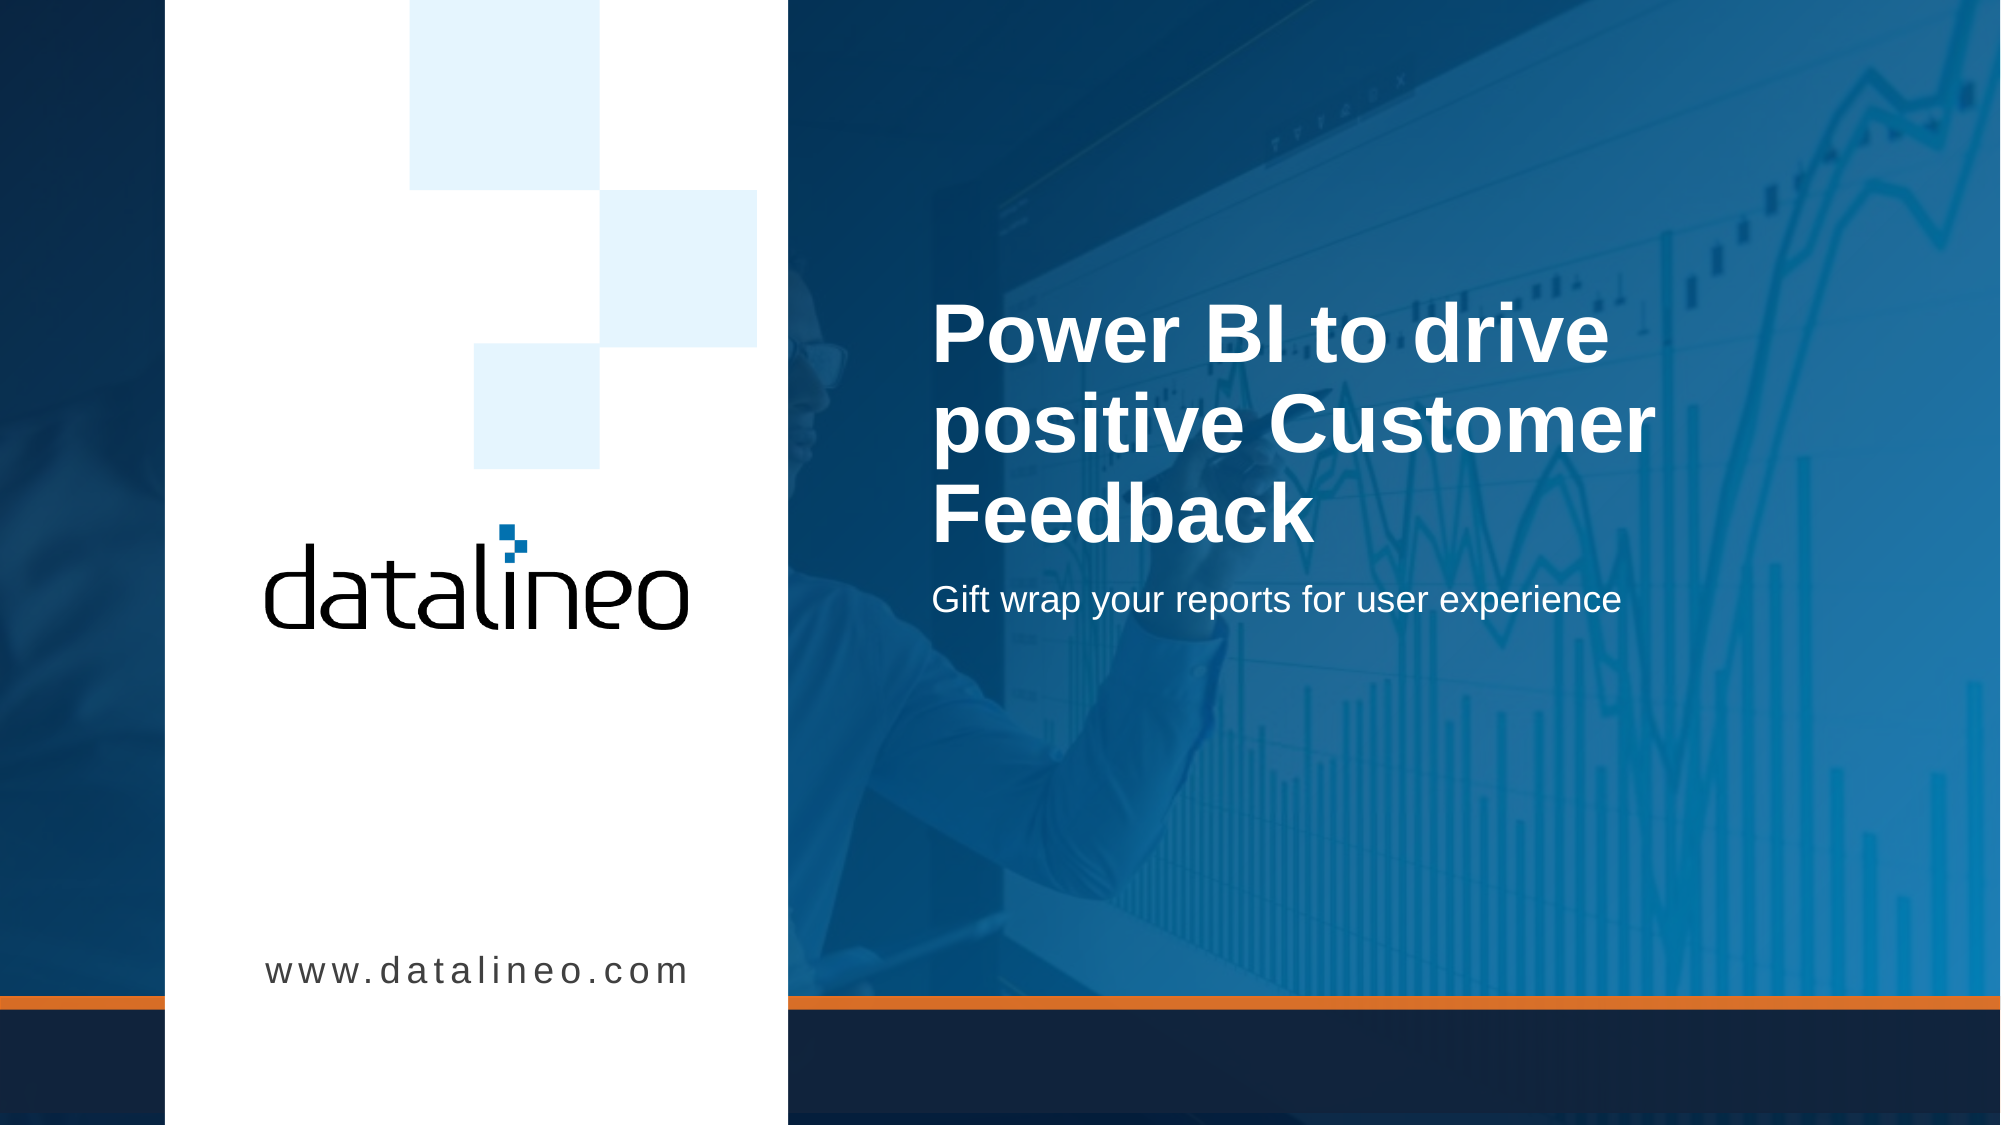

# Power BI to drive positive Customer Feedback
Gift wrap your reports for user experience
www.datalineo.com